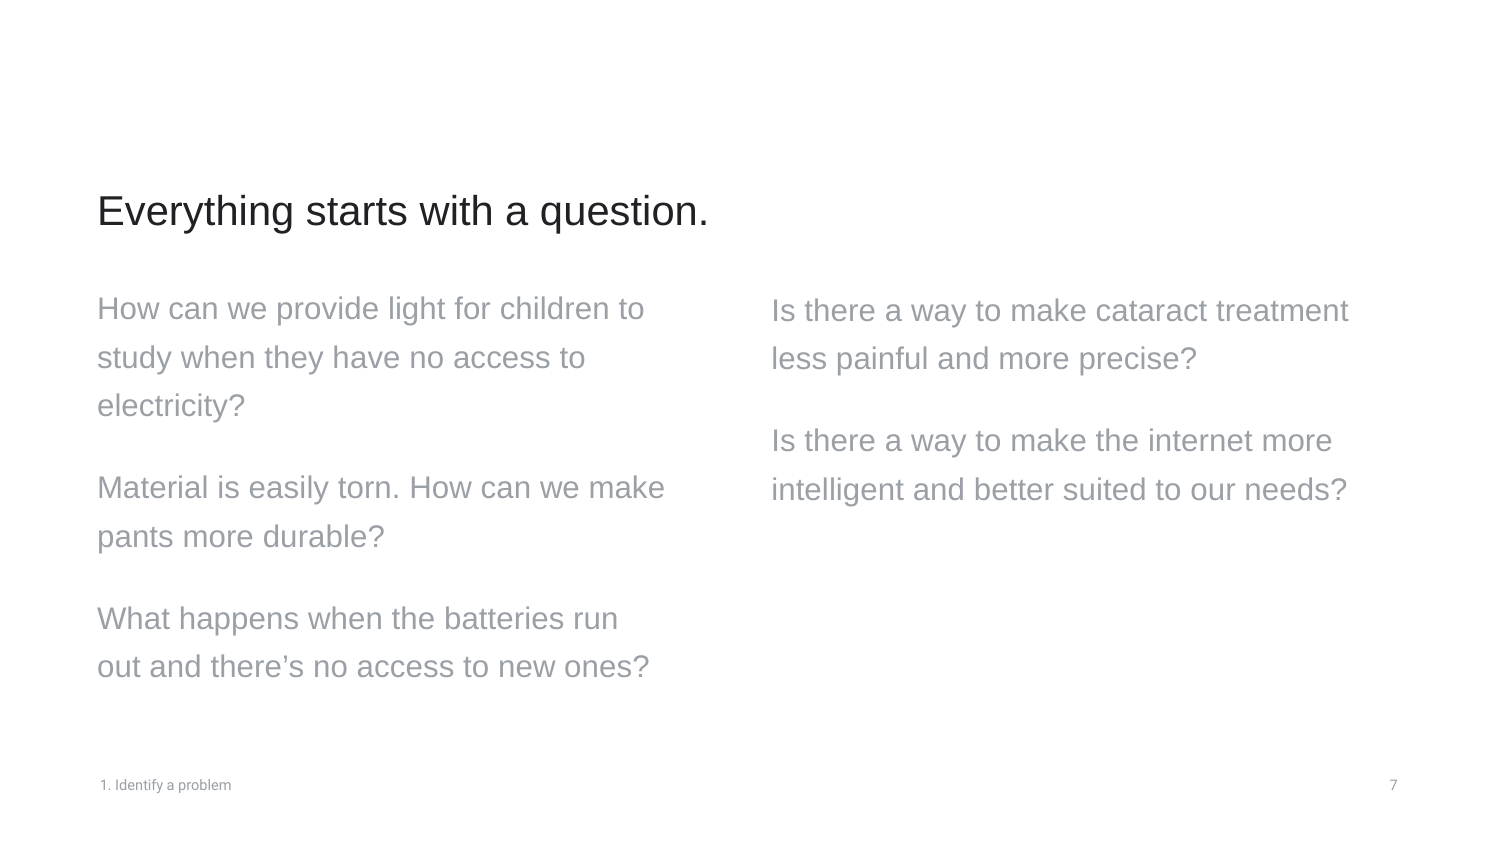

# Everything starts with a question.
How can we provide light for children to study when they have no access to electricity?
Material is easily torn. How can we make pants more durable?
What happens when the batteries run out and there’s no access to new ones?
Is there a way to make cataract treatment less painful and more precise?
Is there a way to make the internet more
intelligent and better suited to our needs?

1. Identify a problem
7